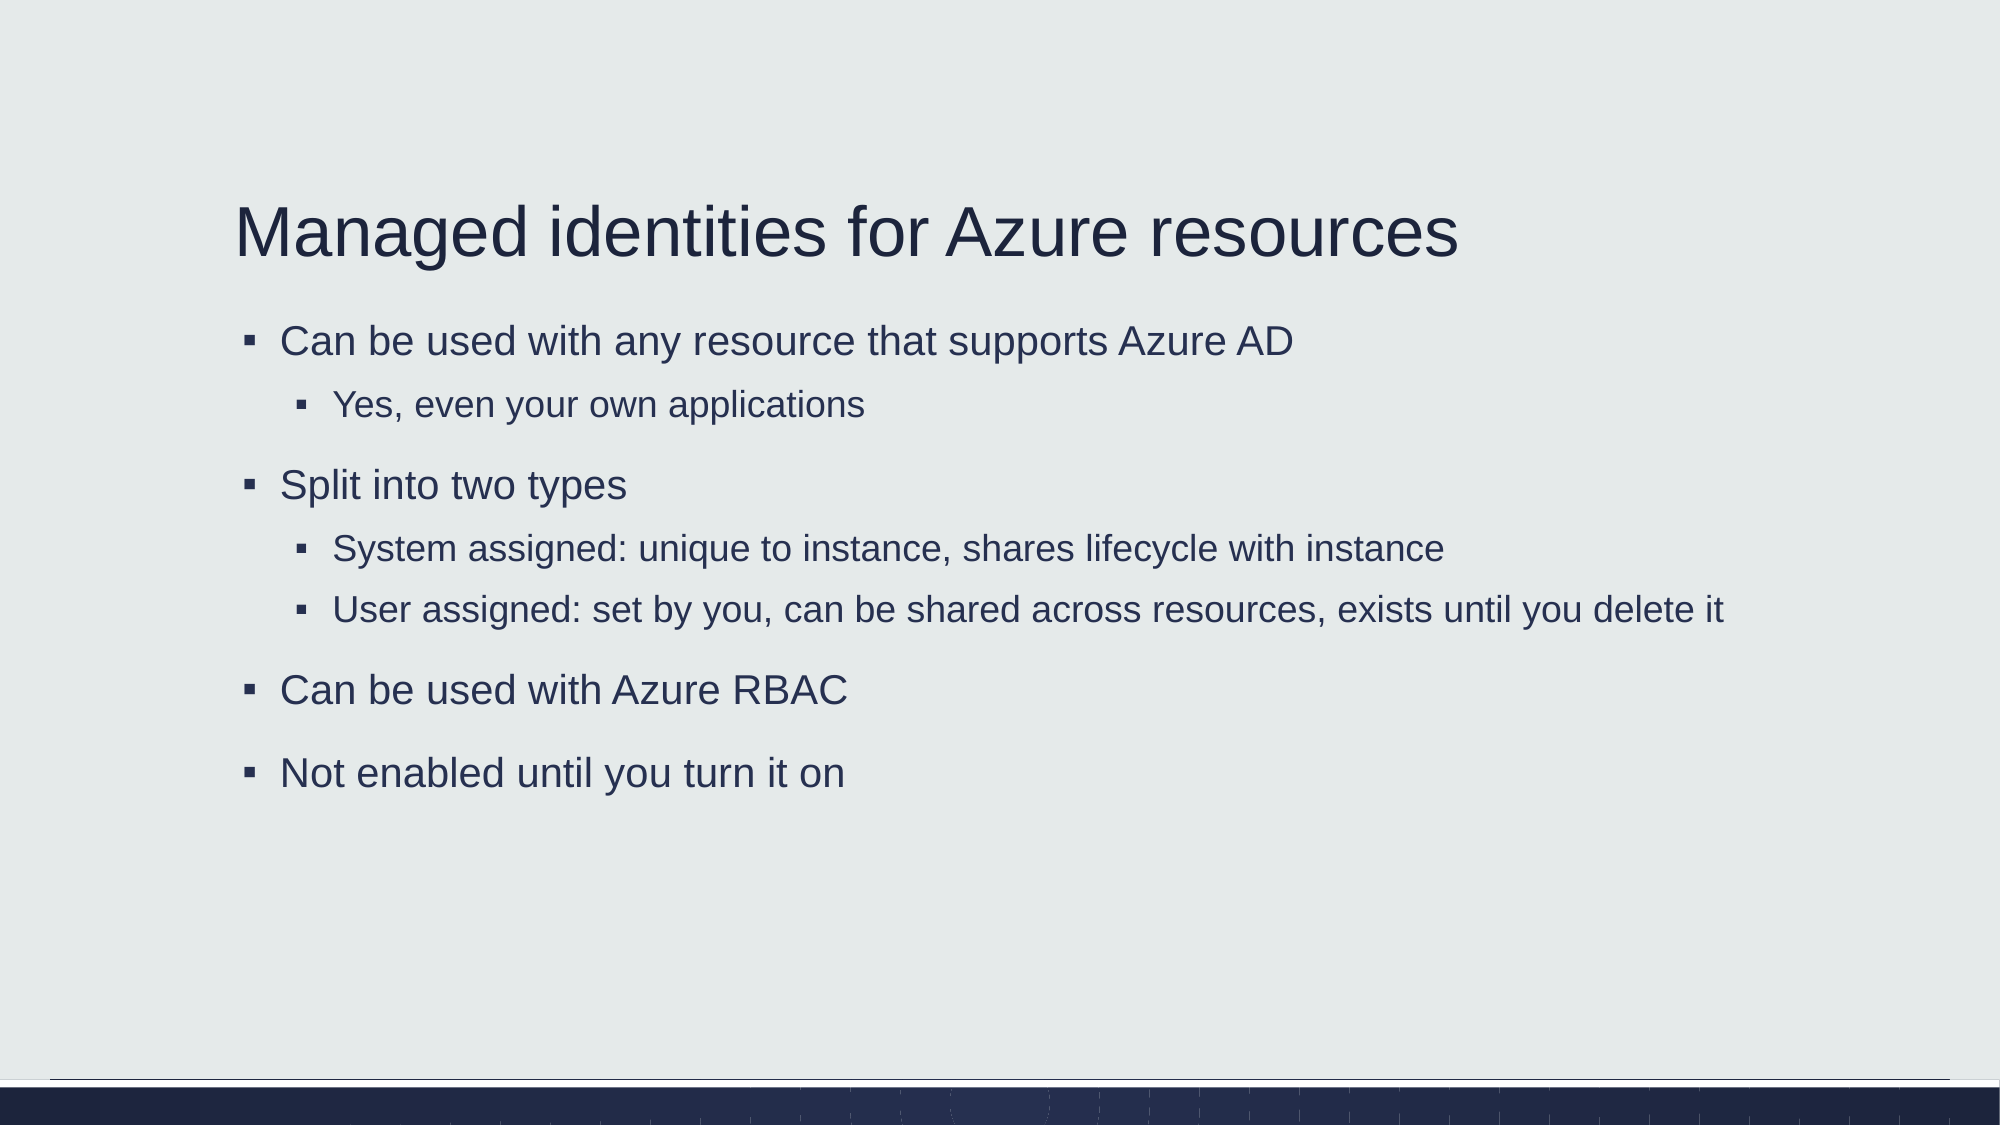

# Managed identities for Azure resources
Can be used with any resource that supports Azure AD
Yes, even your own applications
Split into two types
System assigned: unique to instance, shares lifecycle with instance
User assigned: set by you, can be shared across resources, exists until you delete it
Can be used with Azure RBAC
Not enabled until you turn it on